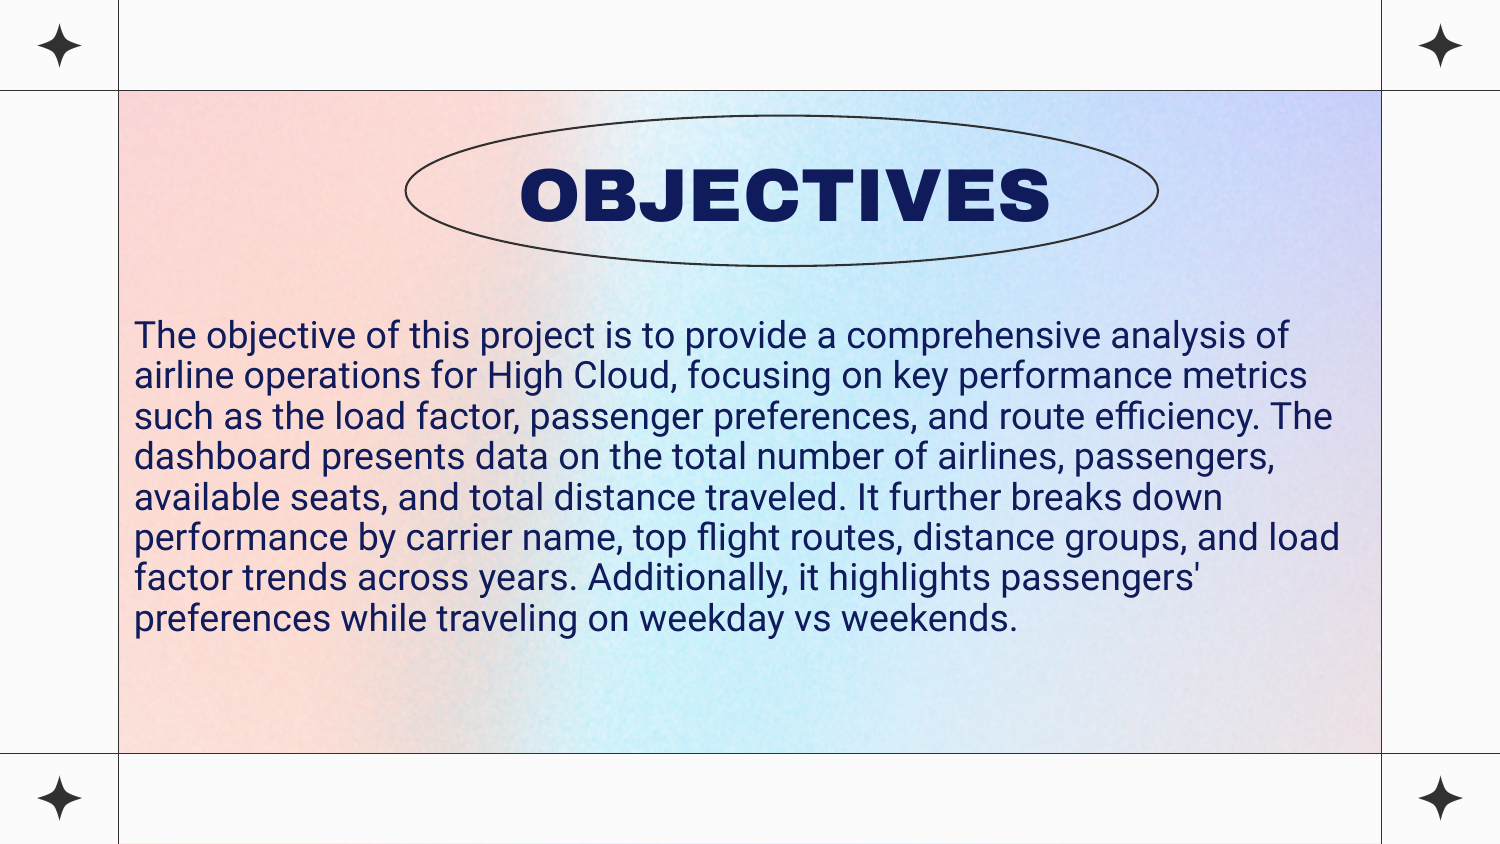

OBJECTIVES
# The objective of this project is to provide a comprehensive analysis of airline operations for High Cloud, focusing on key performance metrics such as the load factor, passenger preferences, and route efficiency. The dashboard presents data on the total number of airlines, passengers, available seats, and total distance traveled. It further breaks down performance by carrier name, top flight routes, distance groups, and load factor trends across years. Additionally, it highlights passengers' preferences while traveling on weekday vs weekends.